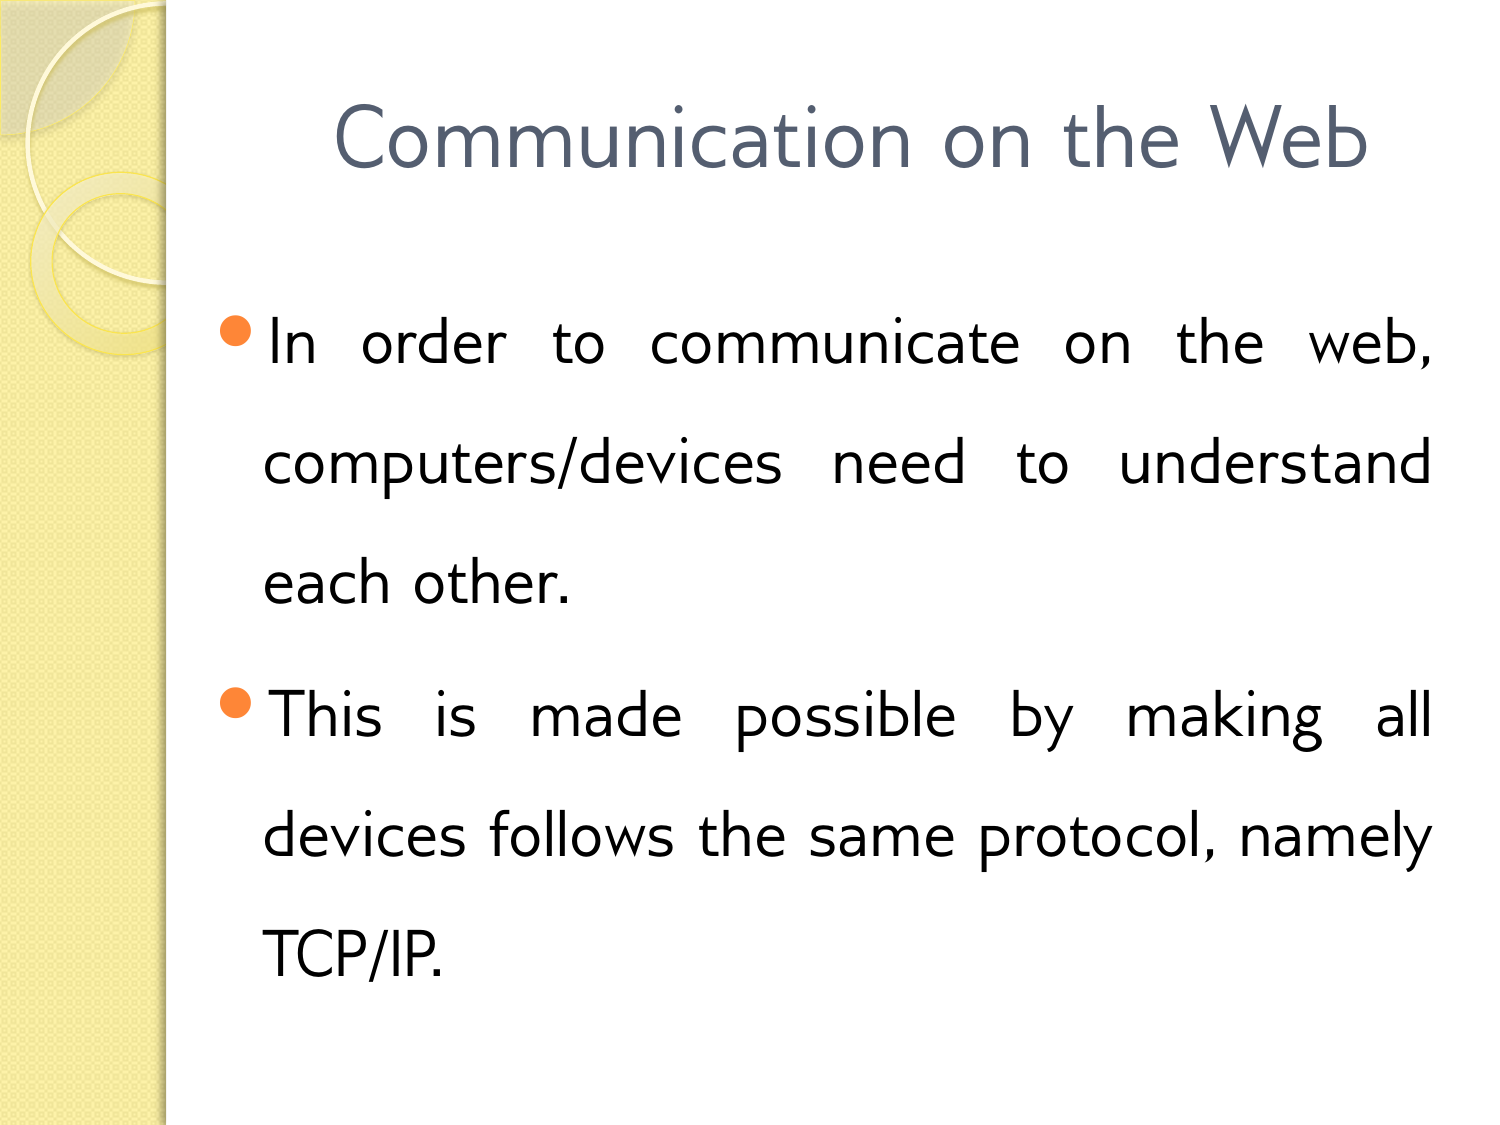

# Communication on the Web
In order to communicate on the web, computers/devices need to understand each other.
This is made possible by making all devices follows the same protocol, namely TCP/IP.